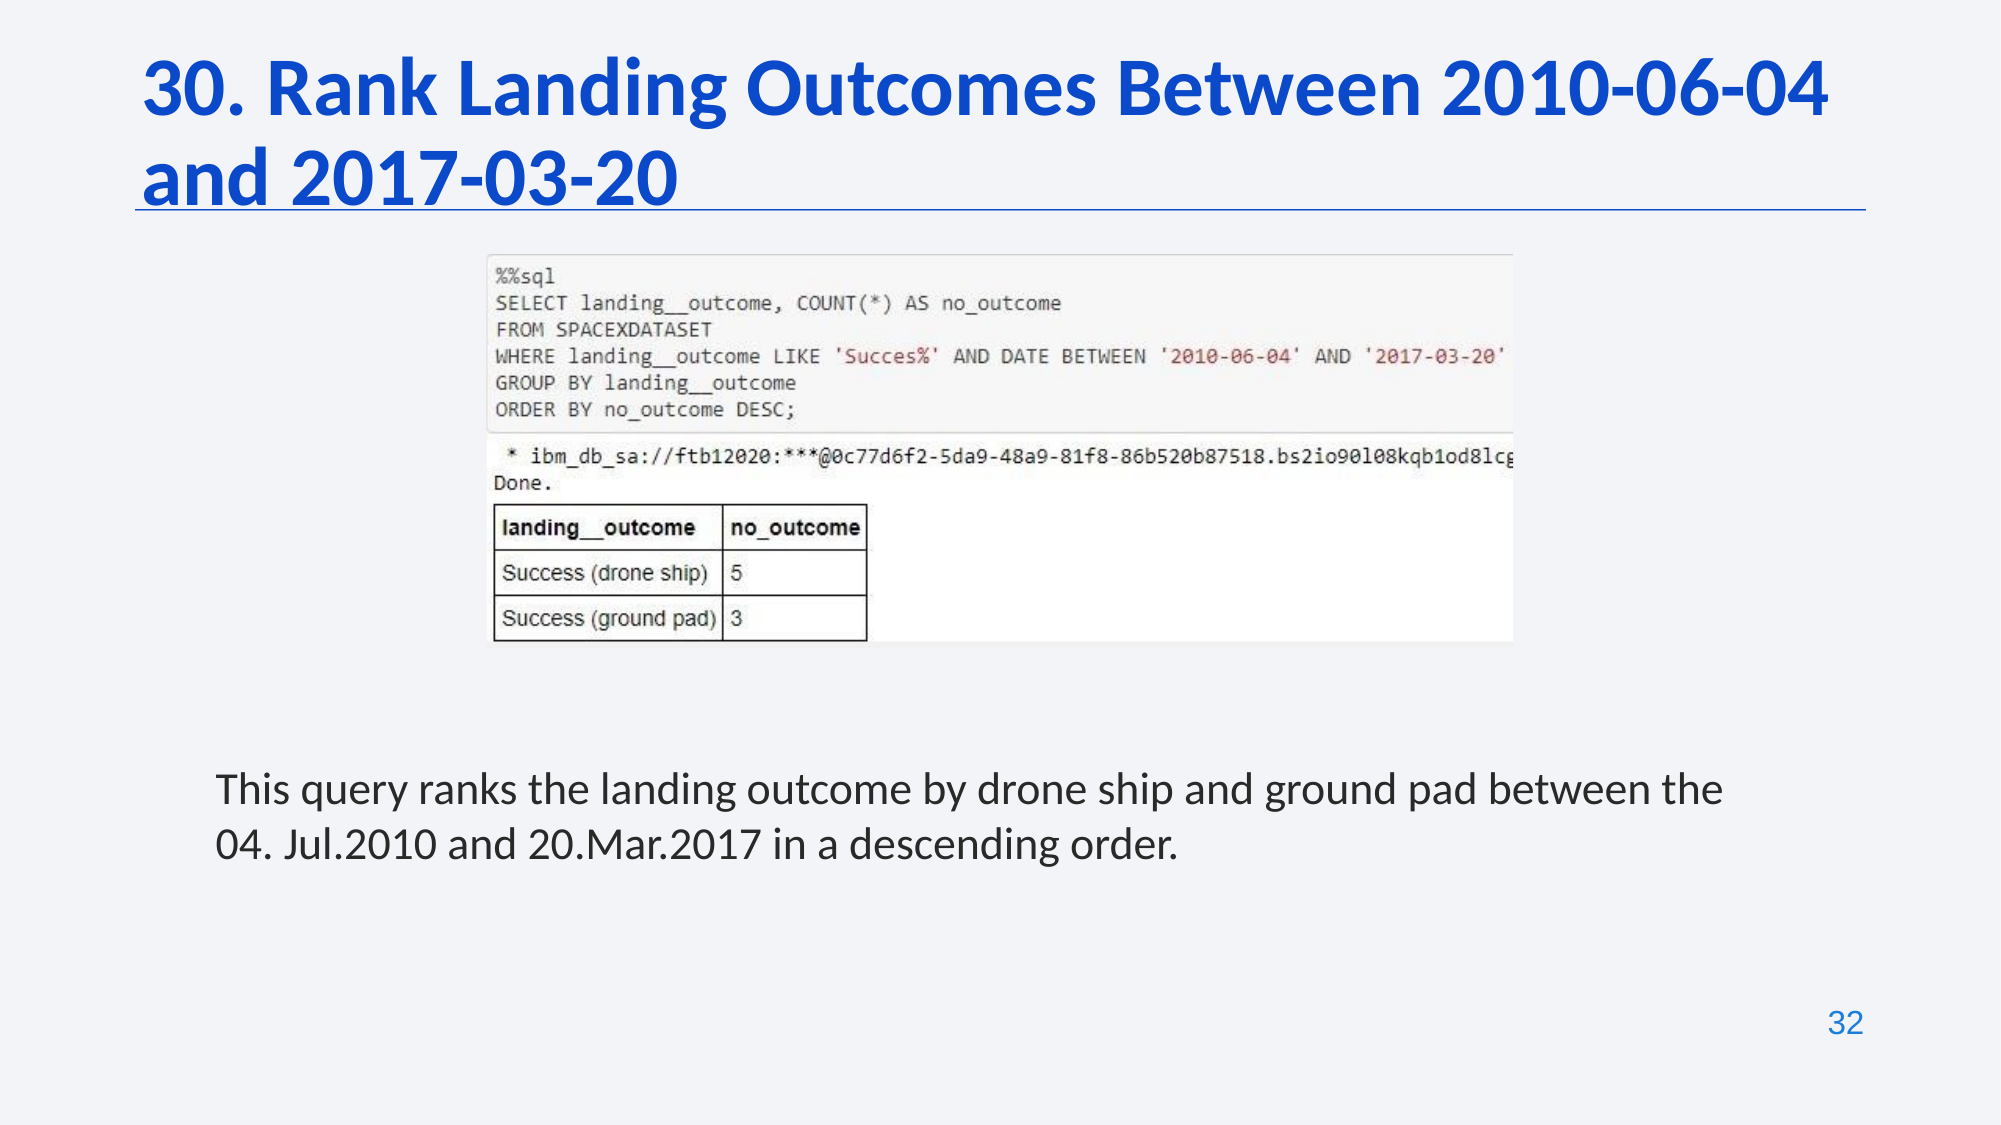

30. Rank Landing Outcomes Between 2010-06-04 and 2017-03-20

This query ranks the landing outcome by drone ship and ground pad between the 04. Jul.2010 and 20.Mar.2017 in a descending order.
32